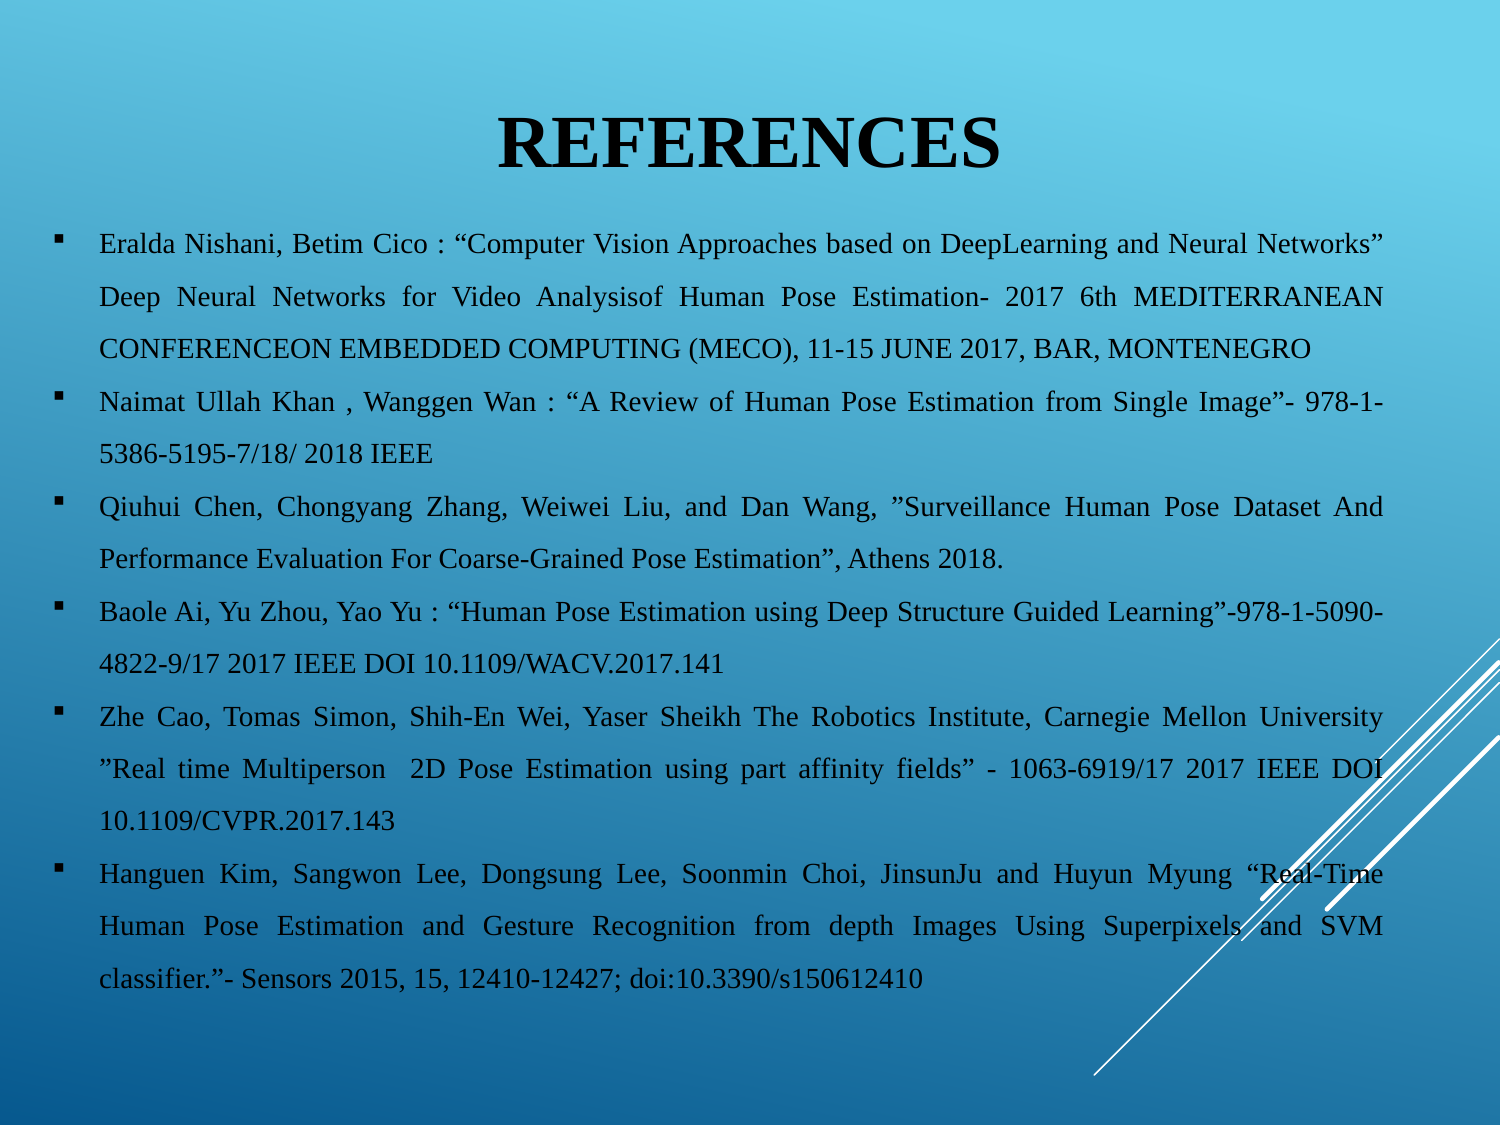

# References
Eralda Nishani, Betim Cico : “Computer Vision Approaches based on DeepLearning and Neural Networks” Deep Neural Networks for Video Analysisof Human Pose Estimation- 2017 6th MEDITERRANEAN CONFERENCEON EMBEDDED COMPUTING (MECO), 11-15 JUNE 2017, BAR, MONTENEGRO
Naimat Ullah Khan , Wanggen Wan : “A Review of Human Pose Estimation from Single Image”- 978-1-5386-5195-7/18/ 2018 IEEE
Qiuhui Chen, Chongyang Zhang, Weiwei Liu, and Dan Wang, ”Surveillance Human Pose Dataset And Performance Evaluation For Coarse-Grained Pose Estimation”, Athens 2018.
Baole Ai, Yu Zhou, Yao Yu : “Human Pose Estimation using Deep Structure Guided Learning”-978-1-5090-4822-9/17 2017 IEEE DOI 10.1109/WACV.2017.141
Zhe Cao, Tomas Simon, Shih-En Wei, Yaser Sheikh The Robotics Institute, Carnegie Mellon University ”Real time Multiperson  2D Pose Estimation using part affinity fields” - 1063-6919/17 2017 IEEE DOI 10.1109/CVPR.2017.143
Hanguen Kim, Sangwon Lee, Dongsung Lee, Soonmin Choi, JinsunJu and Huyun Myung “Real-Time Human Pose Estimation and Gesture Recognition from depth Images Using Superpixels and SVM classifier.”- Sensors 2015, 15, 12410-12427; doi:10.3390/s150612410